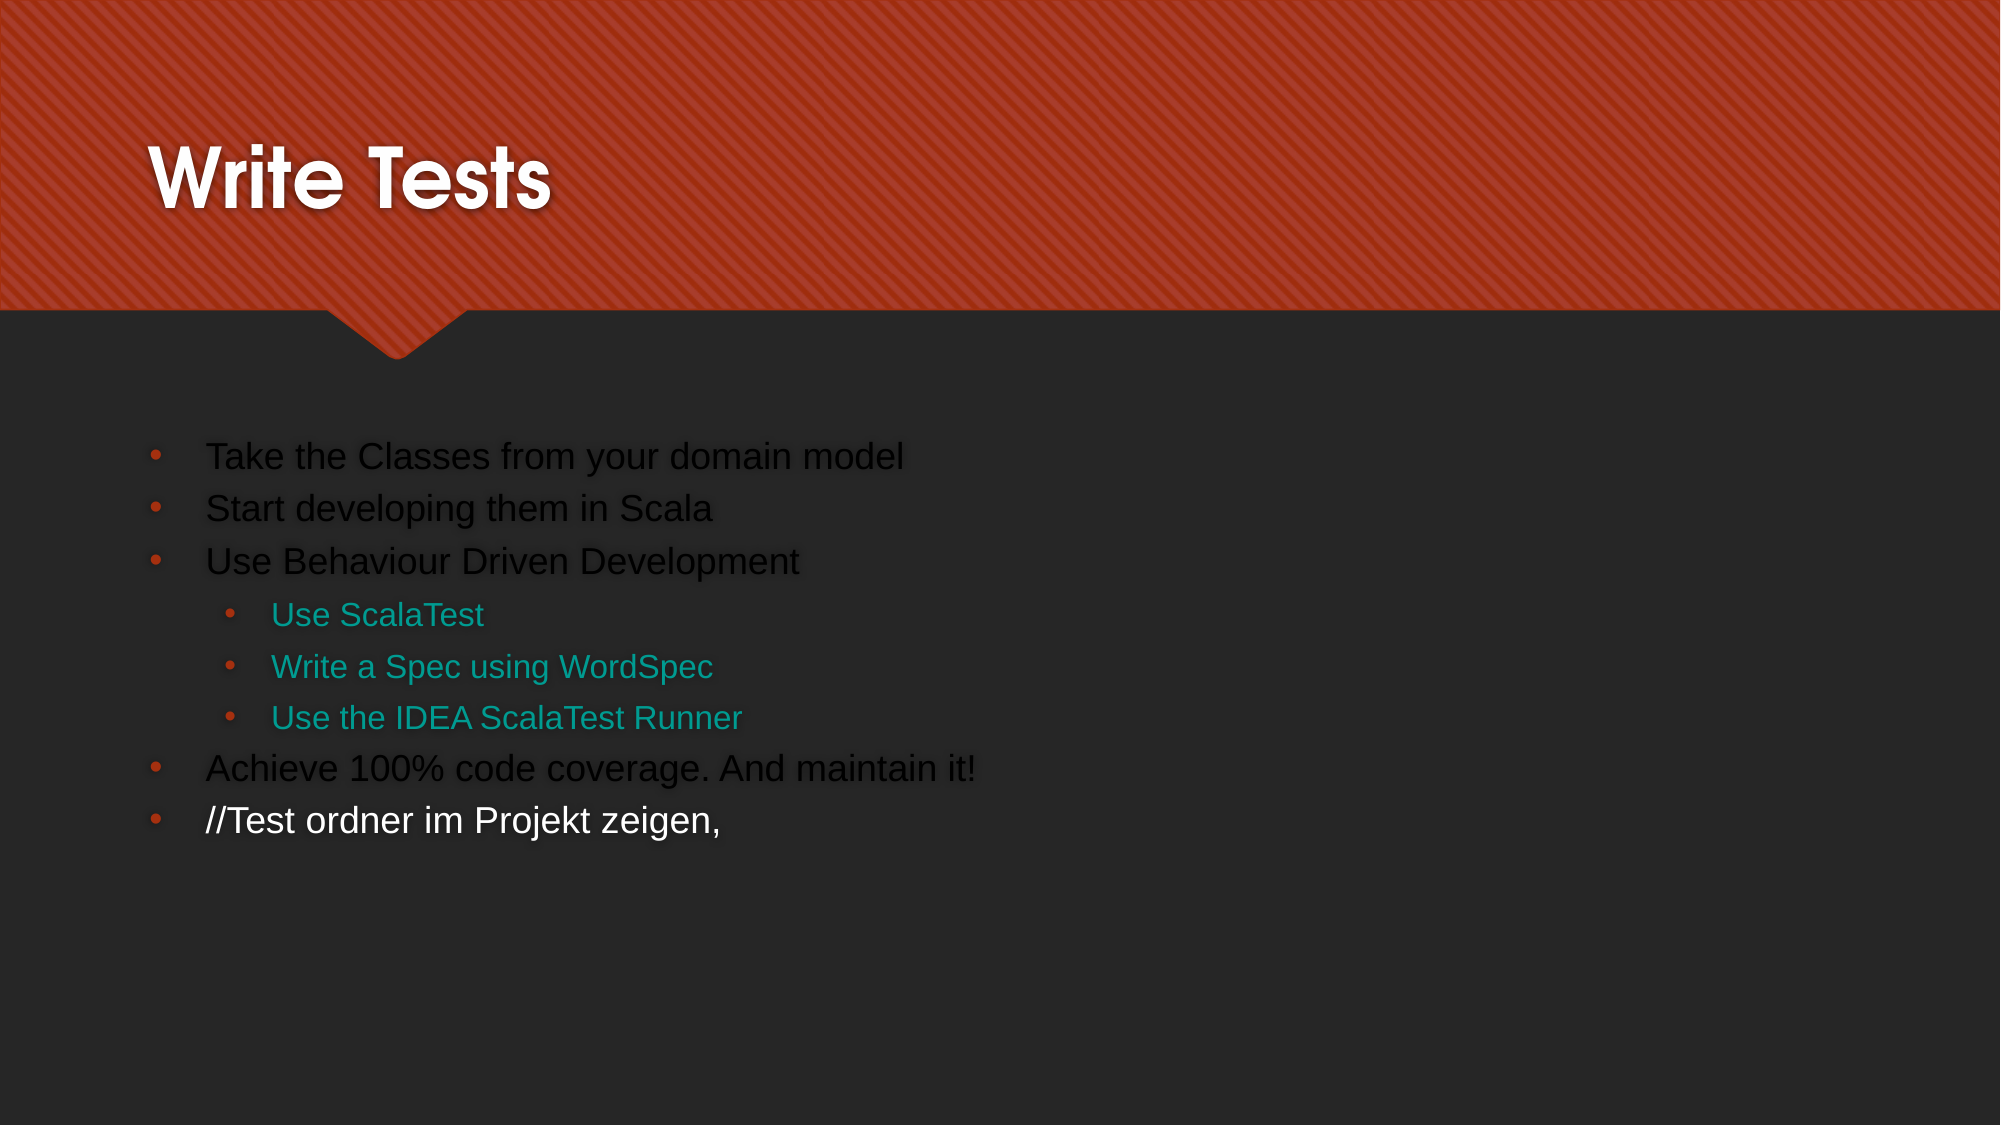

# Write Tests
Take the Classes from your domain model
Start developing them in Scala
Use Behaviour Driven Development
Use ScalaTest
Write a Spec using WordSpec
Use the IDEA ScalaTest Runner
Achieve 100% code coverage. And maintain it!
//Test ordner im Projekt zeigen,